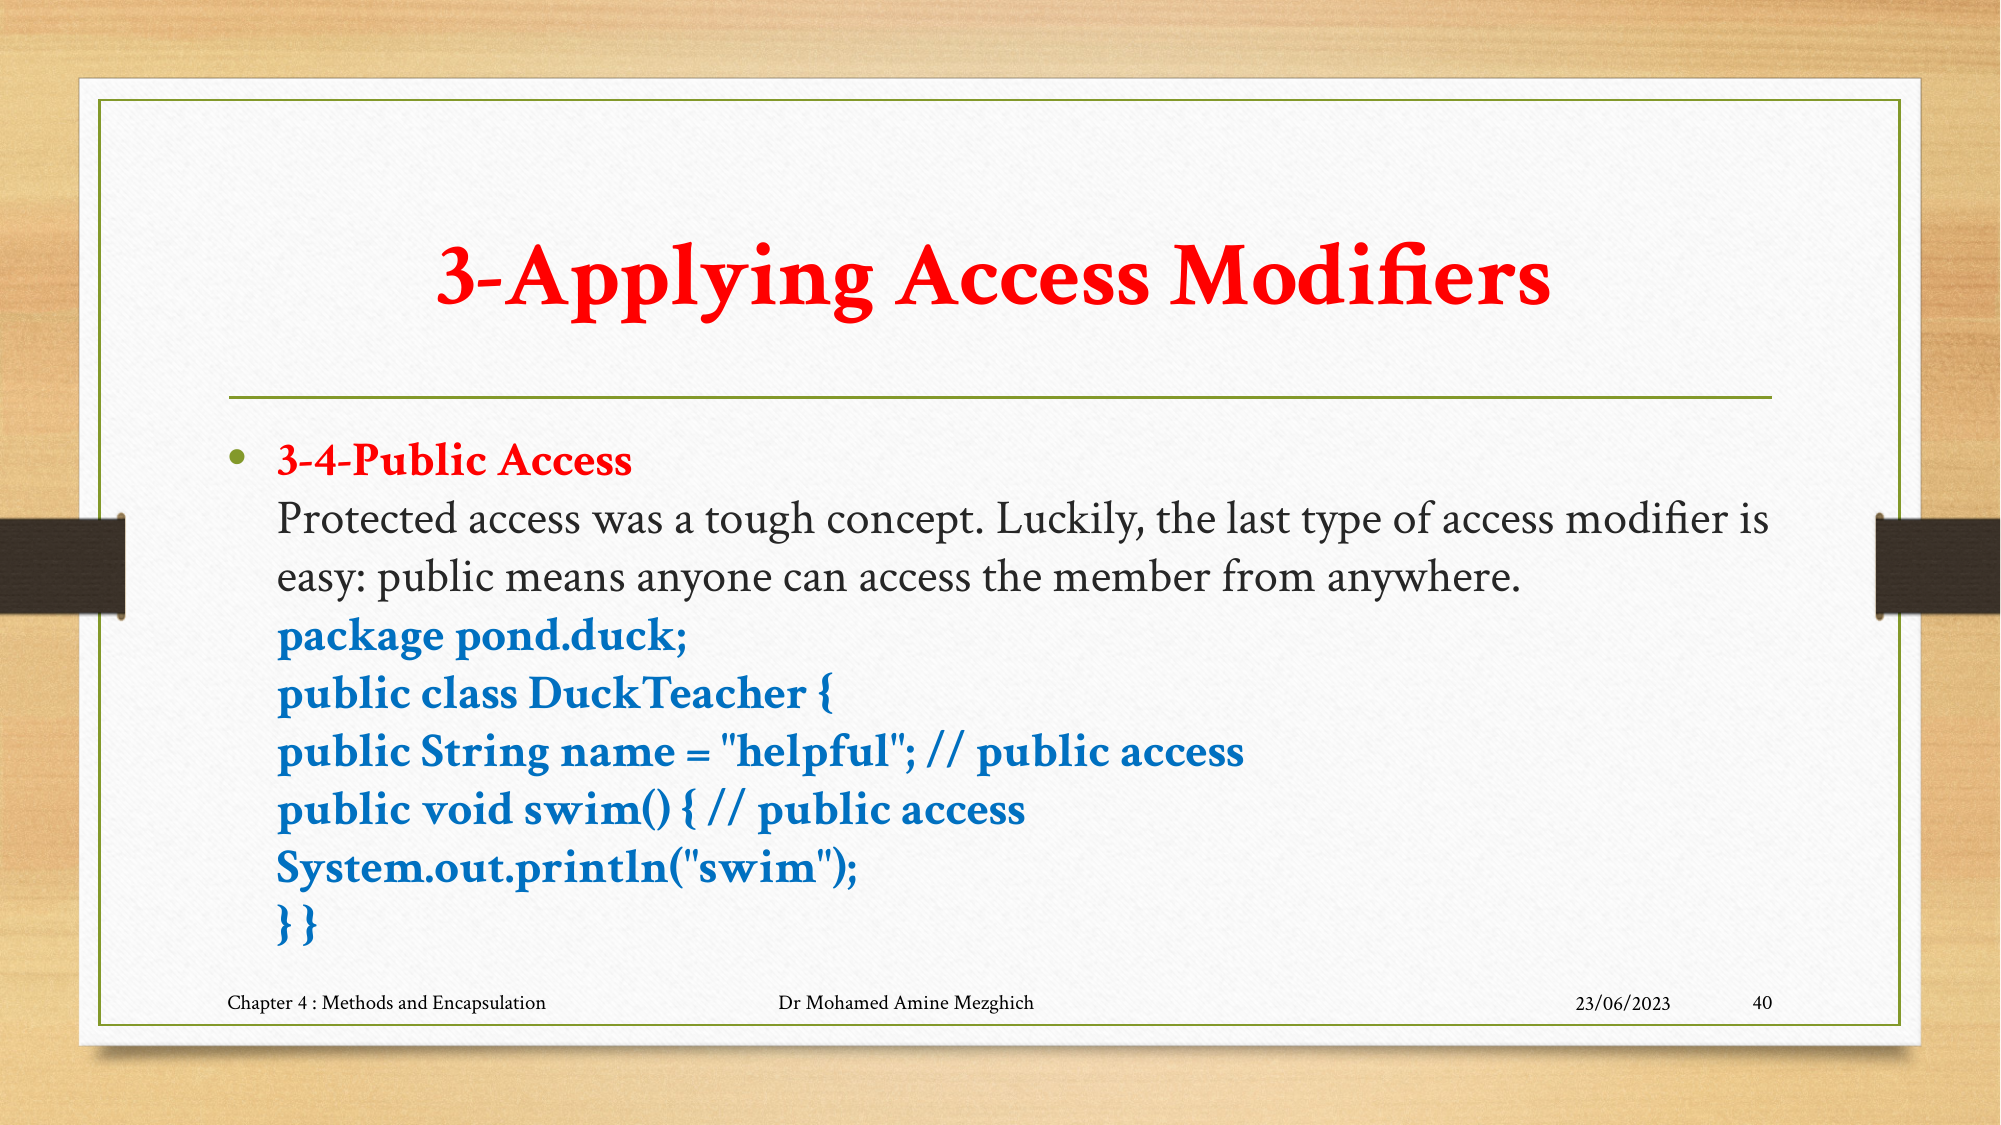

# 3-Applying Access Modifiers
3-4-Public Access
Protected access was a tough concept. Luckily, the last type of access modifier is easy: public means anyone can access the member from anywhere.
package pond.duck;
public class DuckTeacher {
public String name = "helpful"; // public access
public void swim() { // public access
System.out.println("swim");
} }
Chapter 4 : Methods and Encapsulation                                                 Dr Mohamed Amine Mezghich
23/06/2023
40